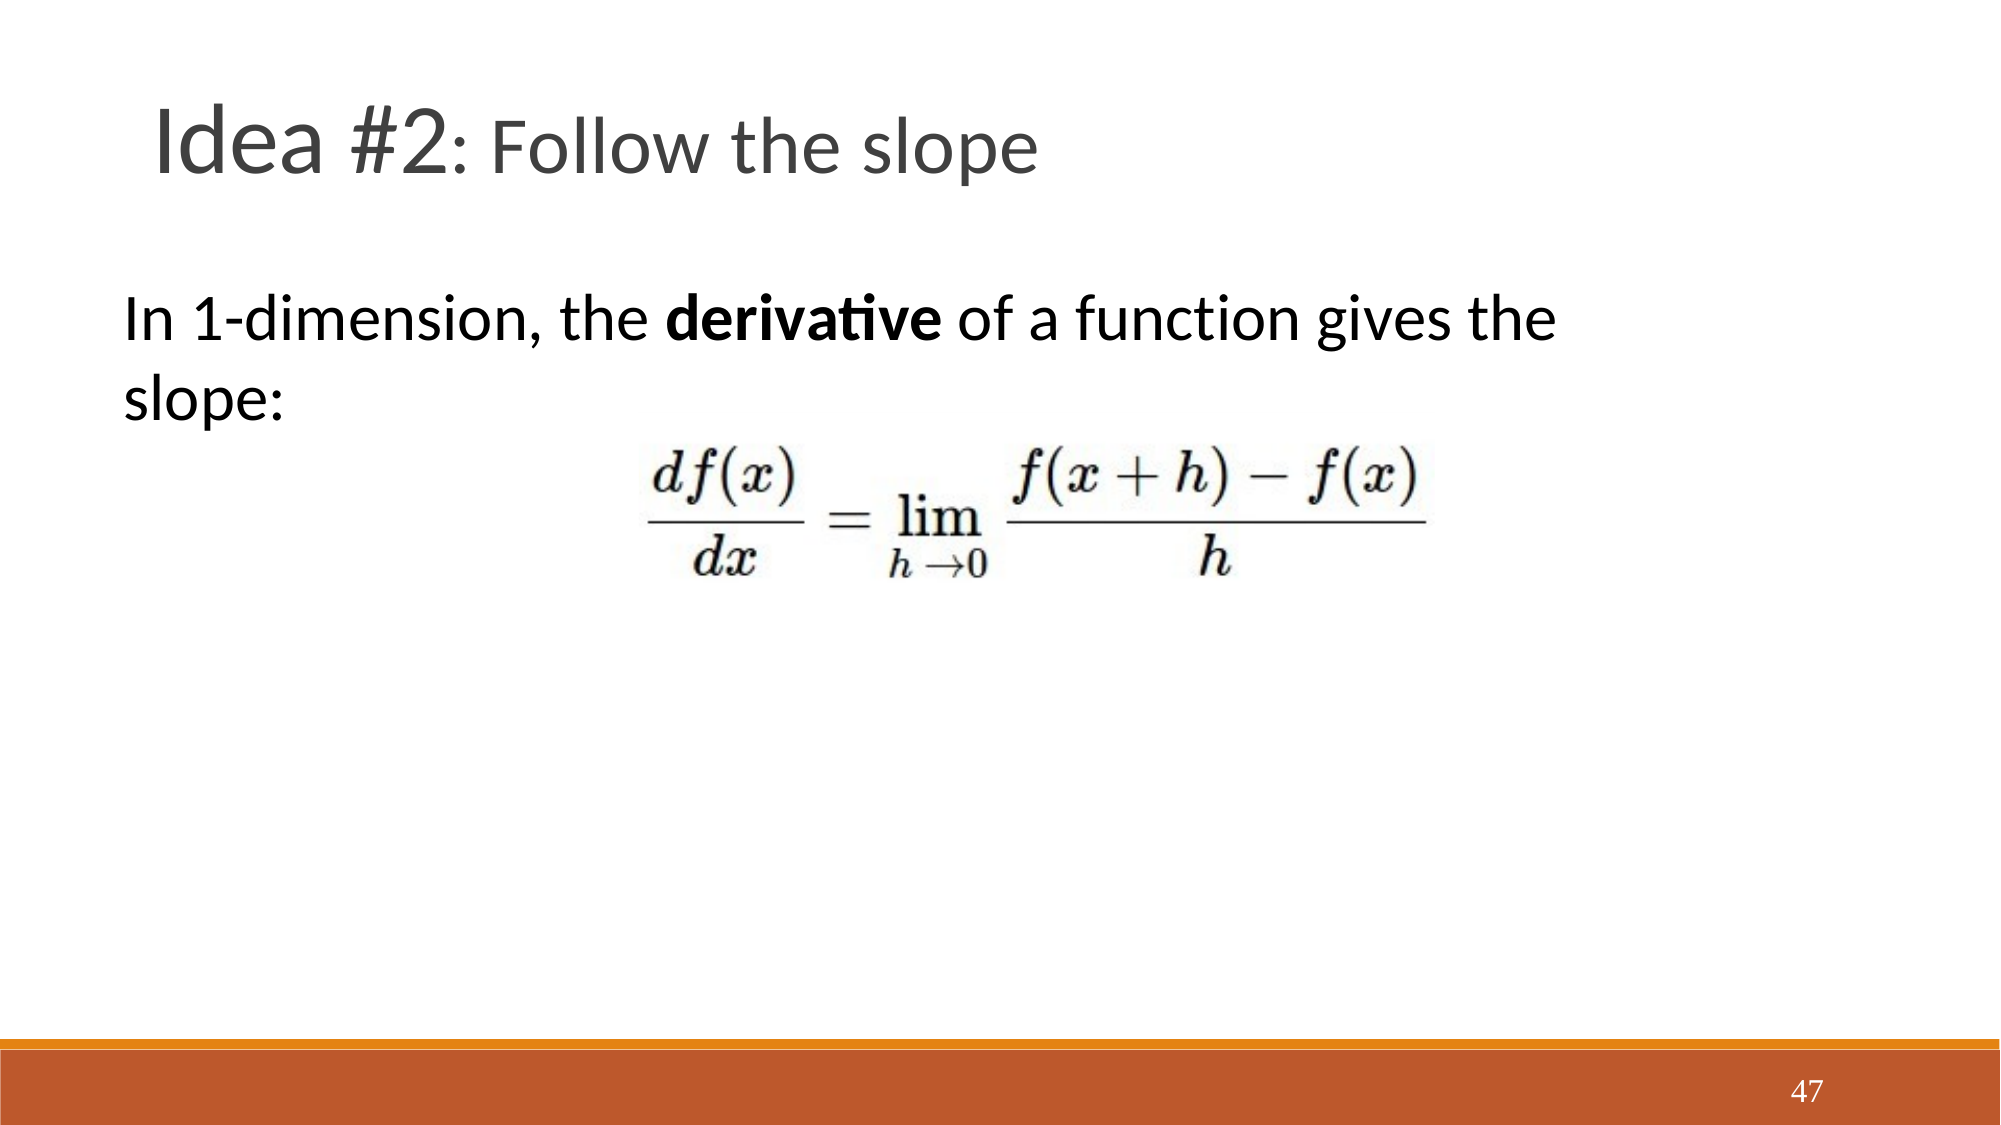

Idea #2: Follow the slope
In 1-dimension, the derivative of a function gives the slope:

47